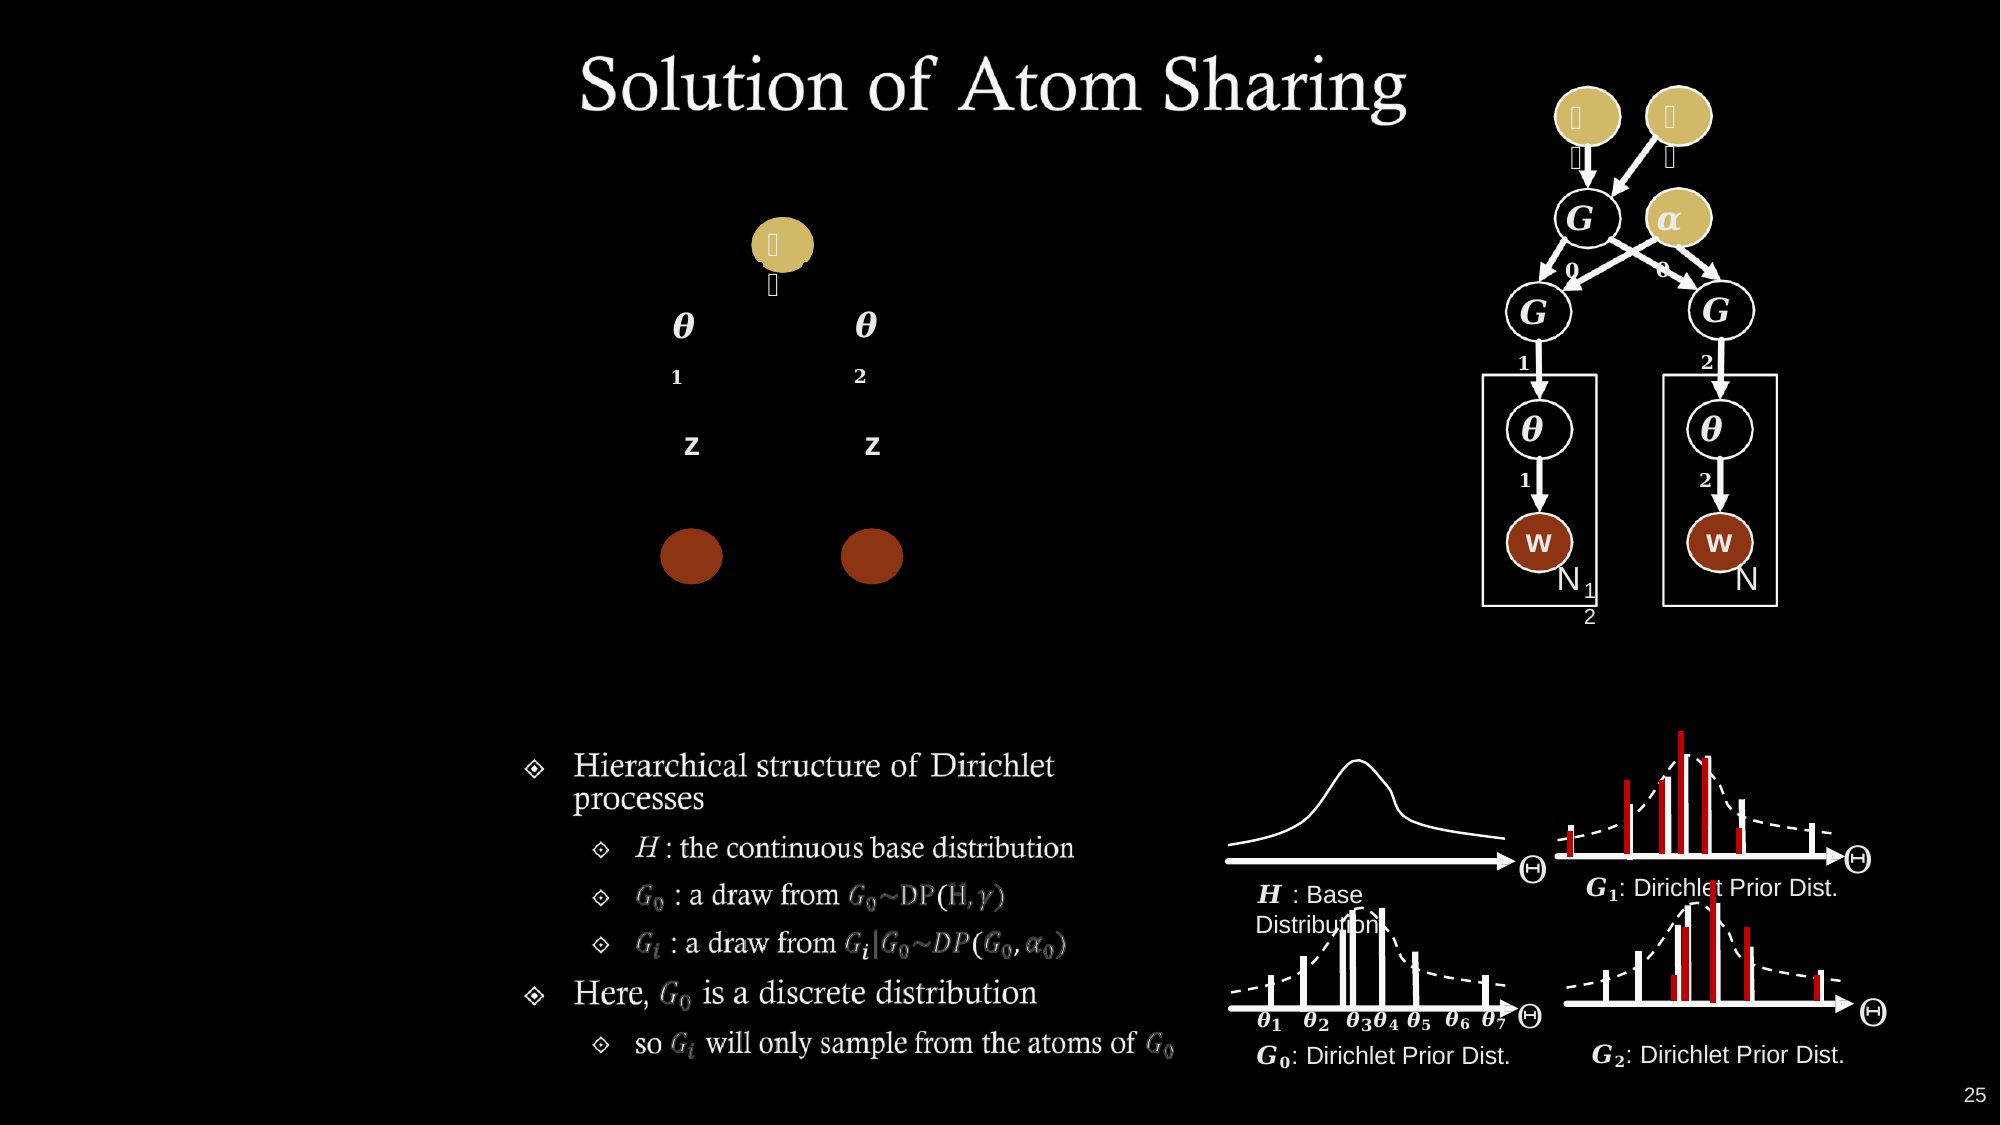

𝜸
𝑯
𝜶𝟎
𝑮𝟎

𝜶

𝑮𝟐
𝑮𝟏

𝜽𝟐
𝜽𝟏

𝜽𝟐
𝜽𝟏

z
z

w
N
w
N

1	2

Θ
𝑮𝟏: Dirichlet Prior Dist.

Θ

𝑯 : Base Distribution

Θ

𝜽𝟏    𝜽𝟐   𝜽𝟑𝜽𝟒 𝜽𝟓  𝜽𝟔	𝜽𝟕 Θ
𝑮𝟎: Dirichlet Prior Dist.

𝑮𝟐: Dirichlet Prior Dist.

25